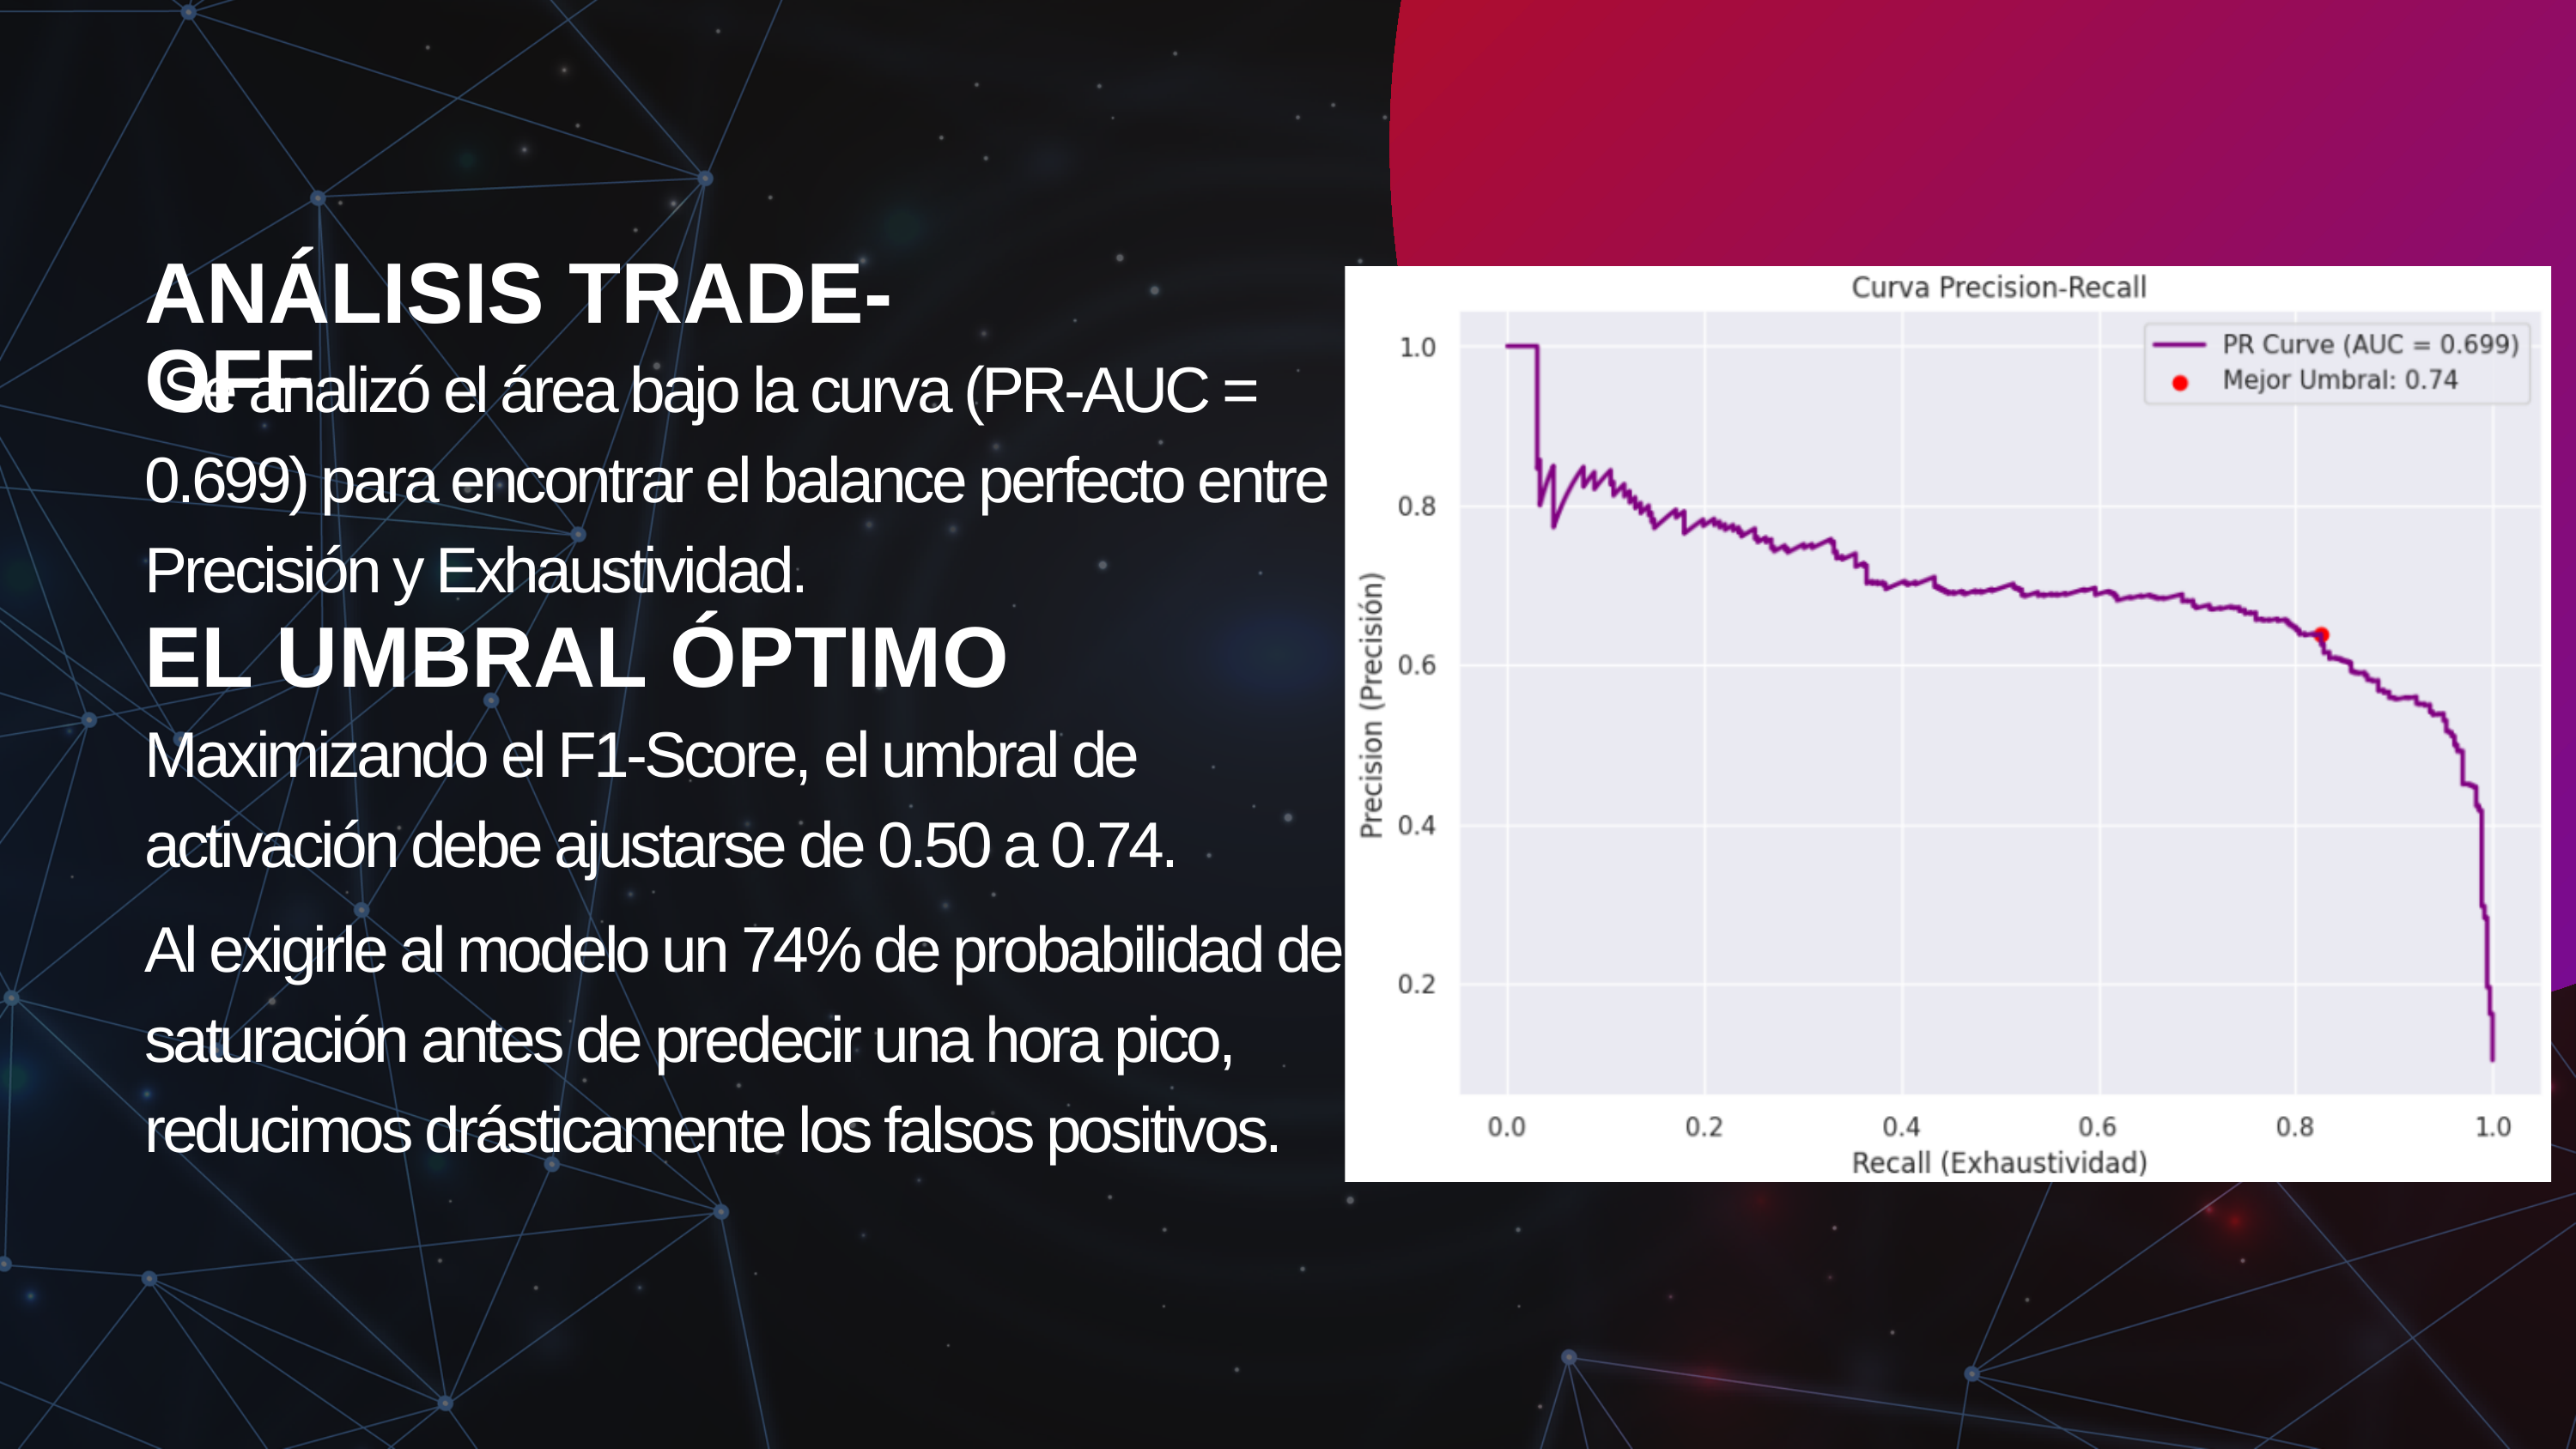

ANÁLISIS TRADE-OFF

 Se analizó el área bajo la curva (PR-AUC = 0.699) para encontrar el balance perfecto entre Precisión y Exhaustividad.
EL UMBRAL ÓPTIMO
Maximizando el F1-Score, el umbral de activación debe ajustarse de 0.50 a 0.74.
Al exigirle al modelo un 74% de probabilidad de saturación antes de predecir una hora pico, reducimos drásticamente los falsos positivos.